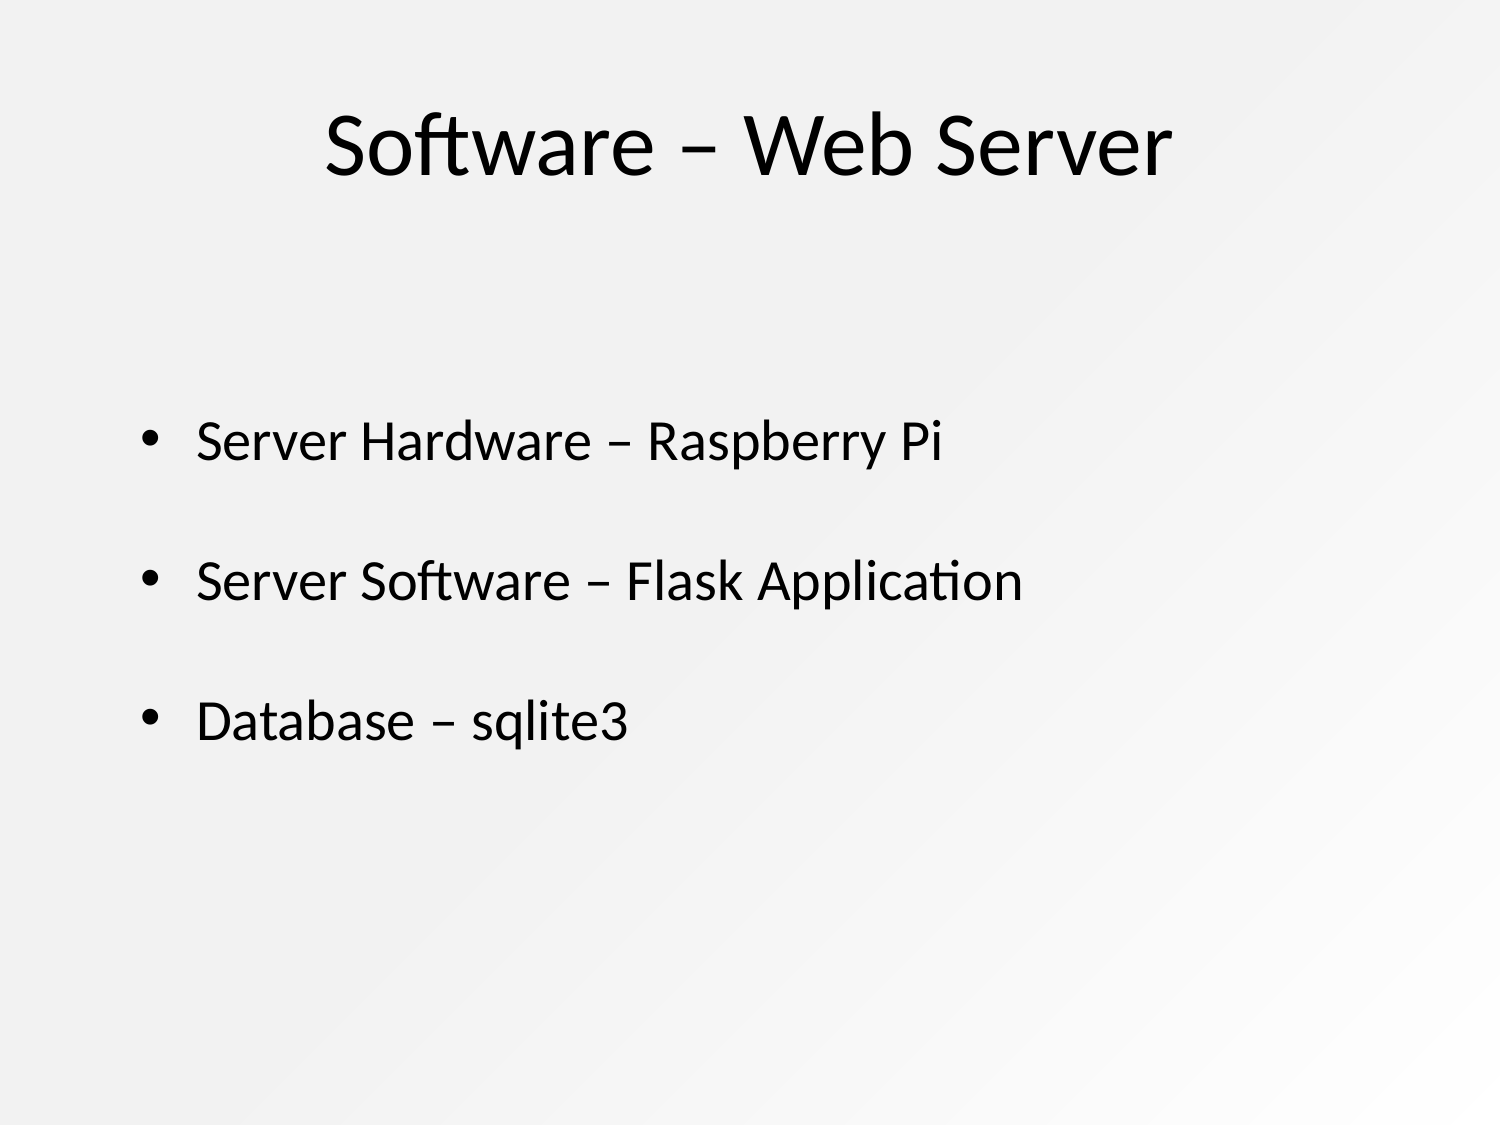

# Software – Web Server
Server Hardware – Raspberry Pi
Server Software – Flask Application
Database – sqlite3
17